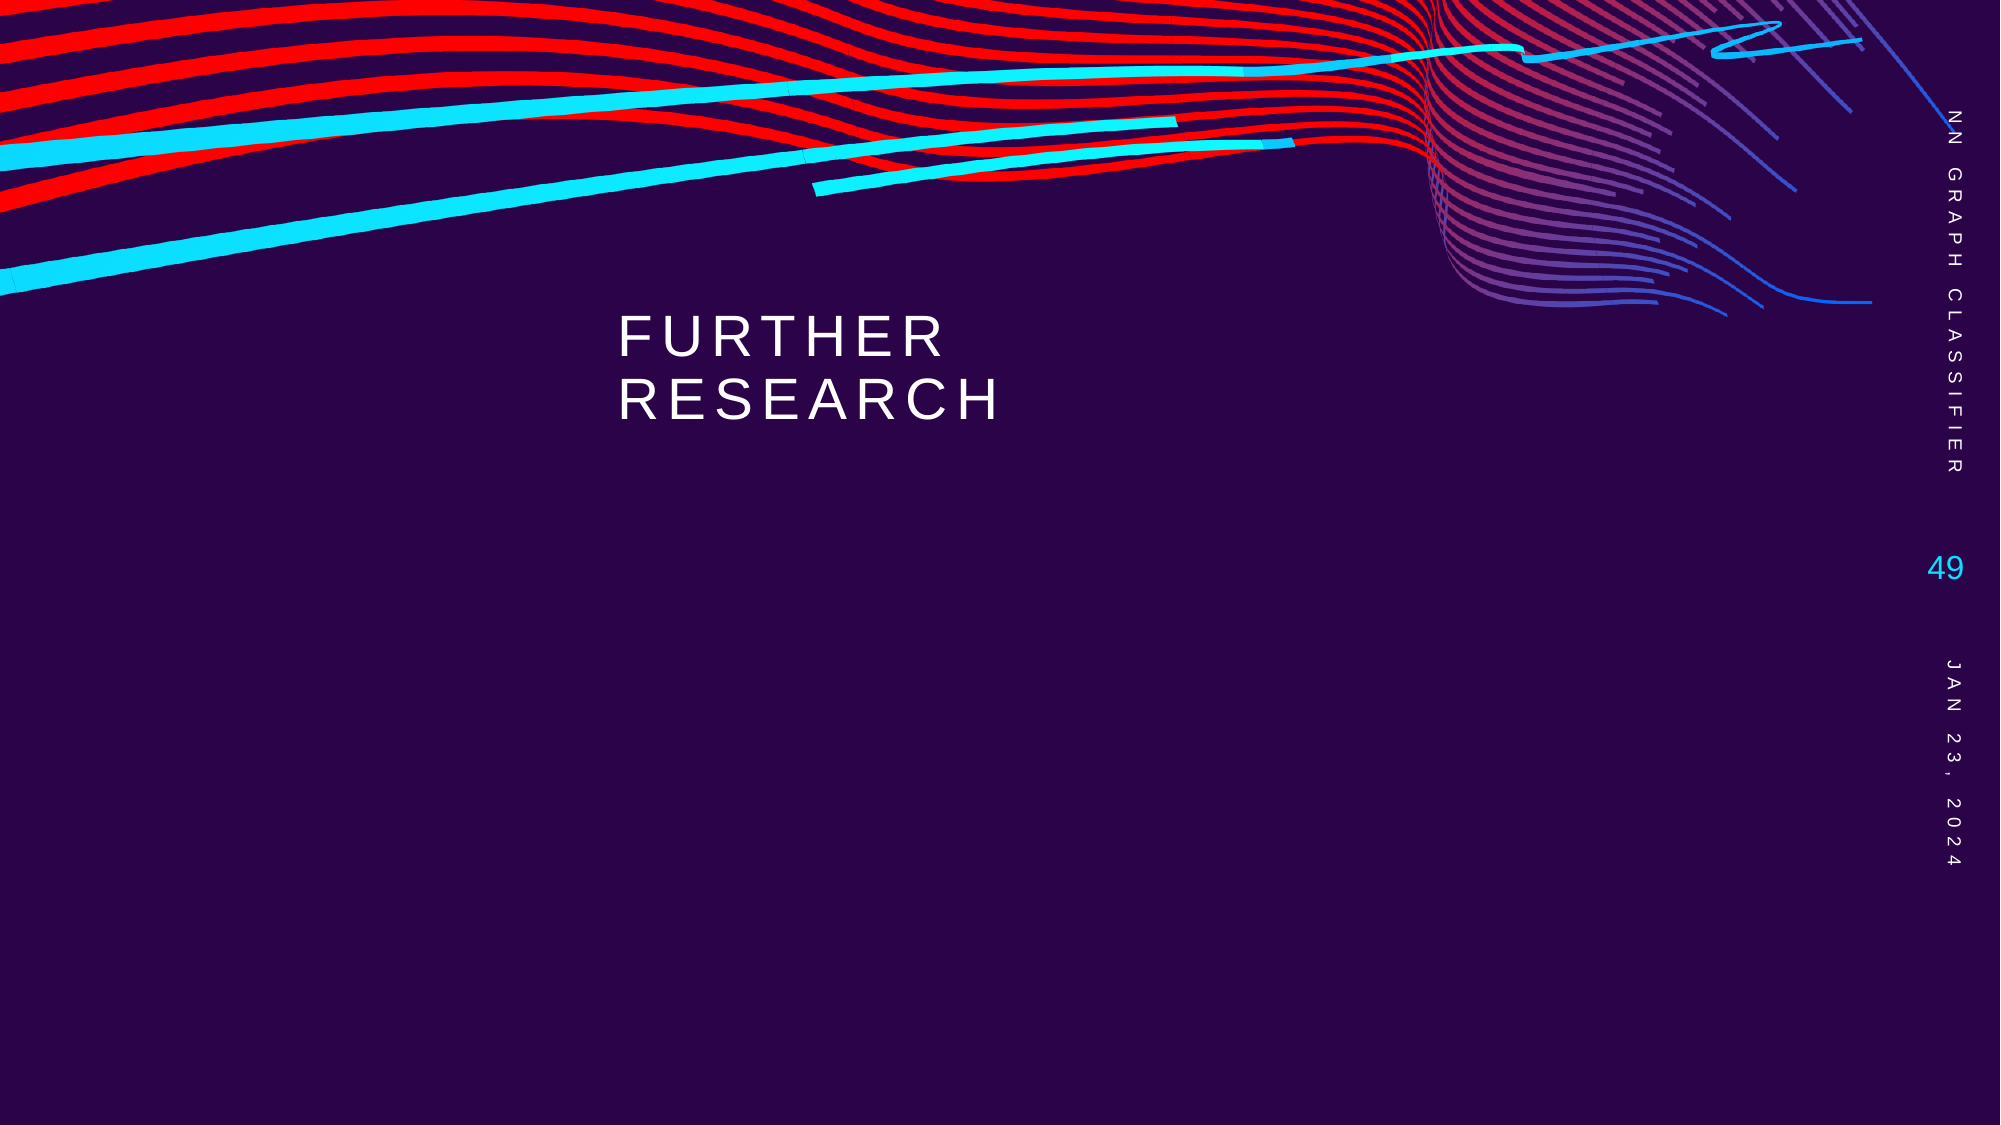

NN Graph Classifier
# Further Research
49
Jan 23, 2024